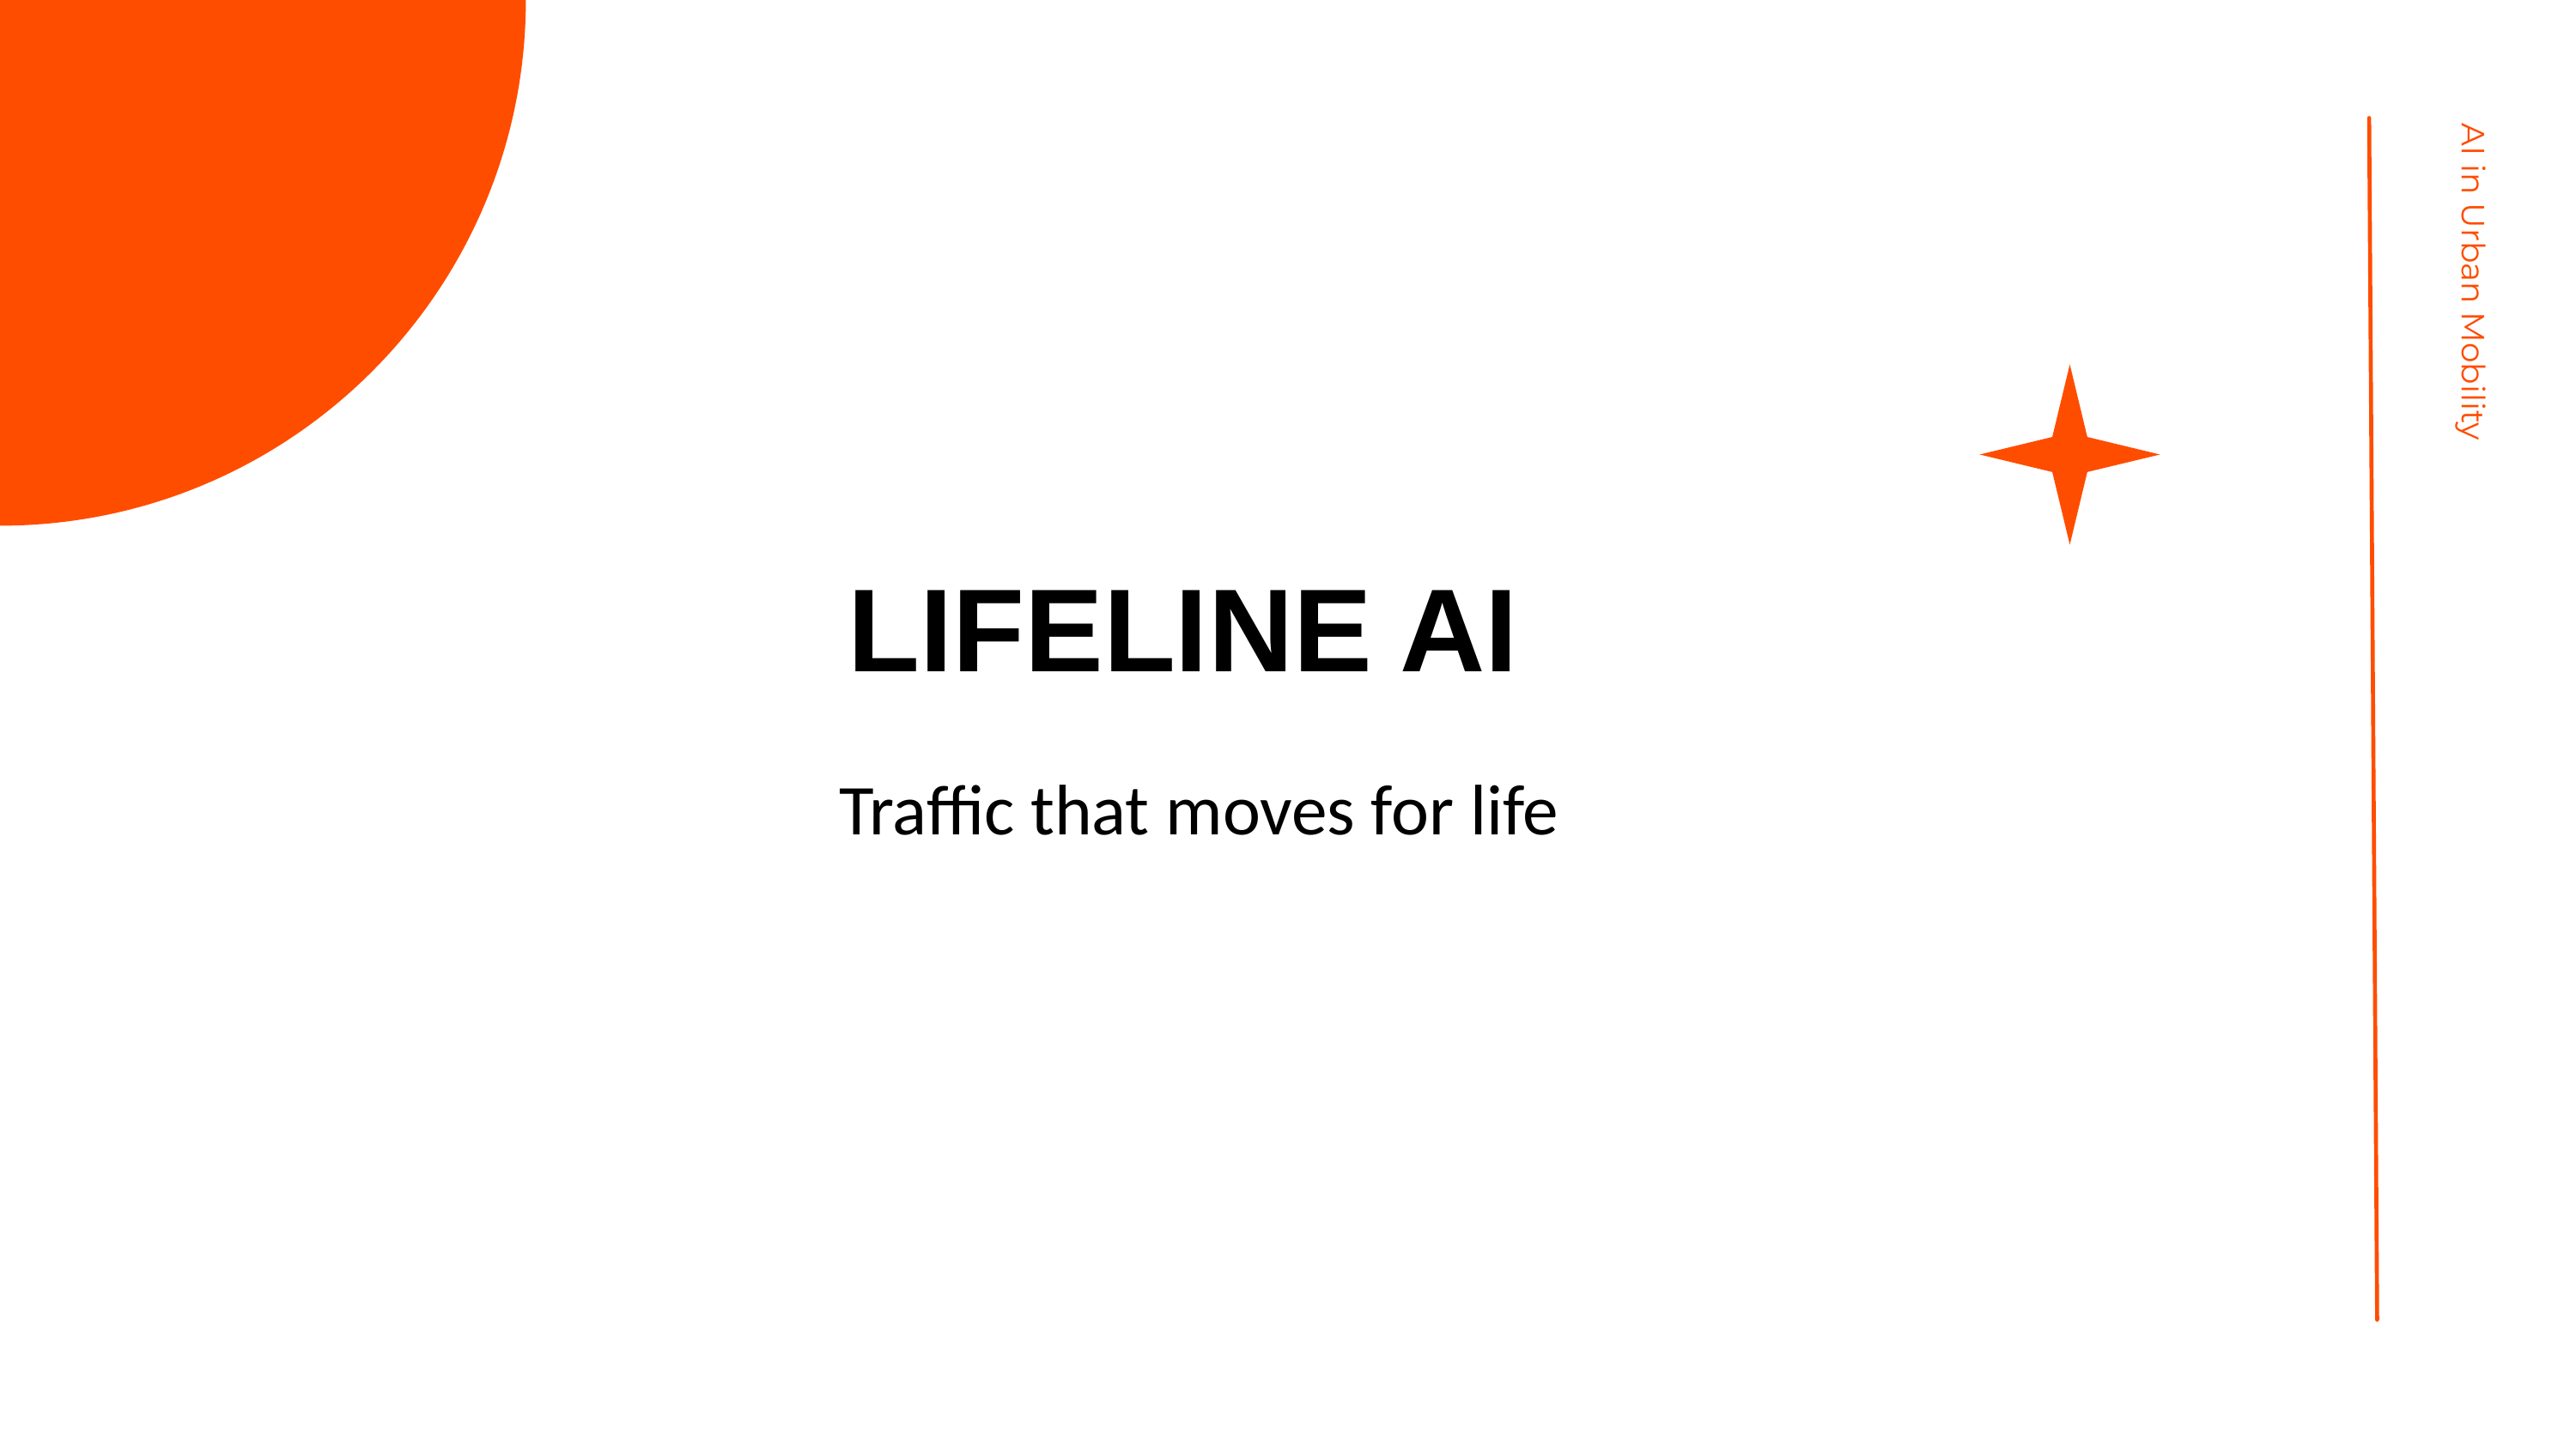

AI in Urban Mobility
LIFELINE AI

Traffic that moves for life